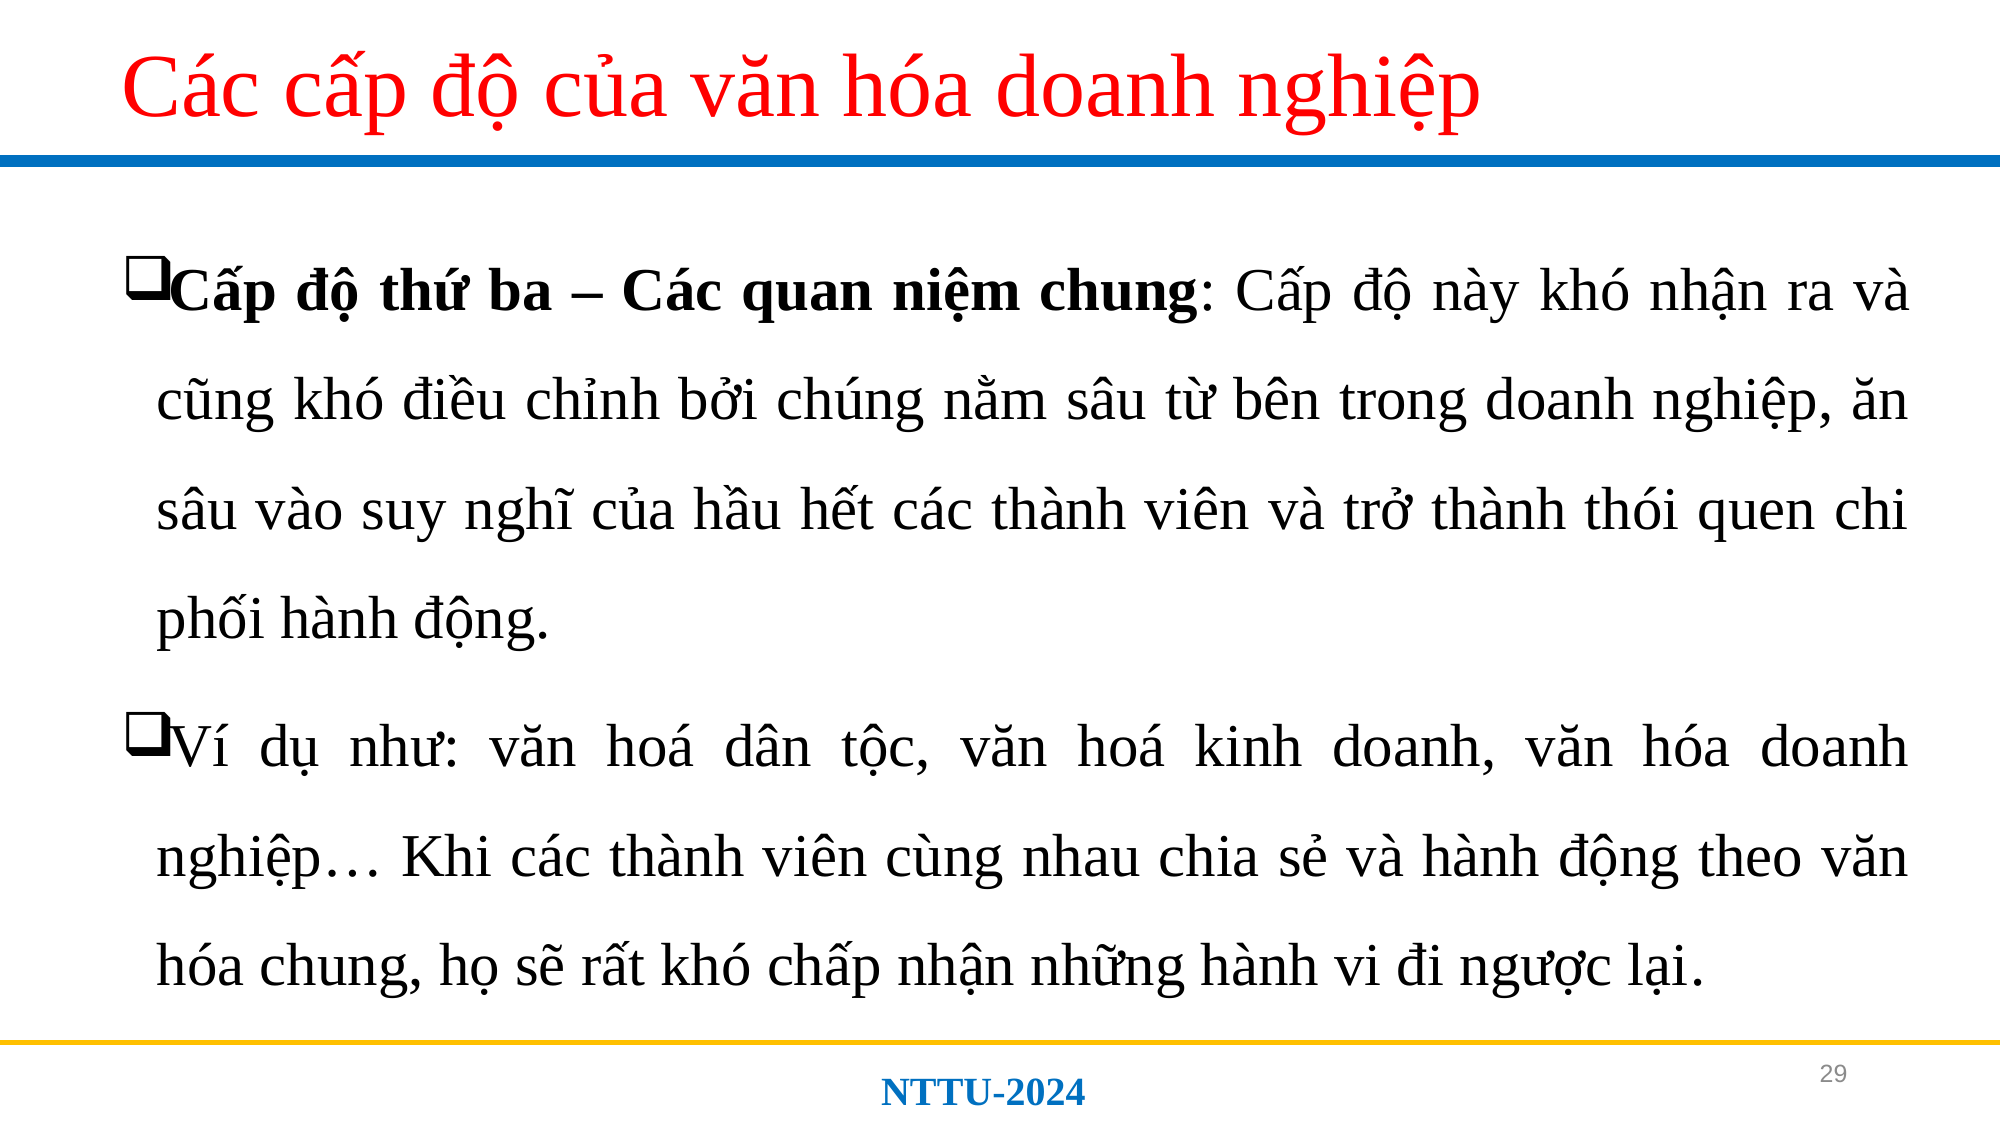

# Các cấp độ của văn hóa doanh nghiệp
Cấp độ thứ ba – Các quan niệm chung: Cấp độ này khó nhận ra và cũng khó điều chỉnh bởi chúng nằm sâu từ bên trong doanh nghiệp, ăn sâu vào suy nghĩ của hầu hết các thành viên và trở thành thói quen chi phối hành động.
Ví dụ như: văn hoá dân tộc, văn hoá kinh doanh, văn hóa doanh nghiệp… Khi các thành viên cùng nhau chia sẻ và hành động theo văn hóa chung, họ sẽ rất khó chấp nhận những hành vi đi ngược lại.
29